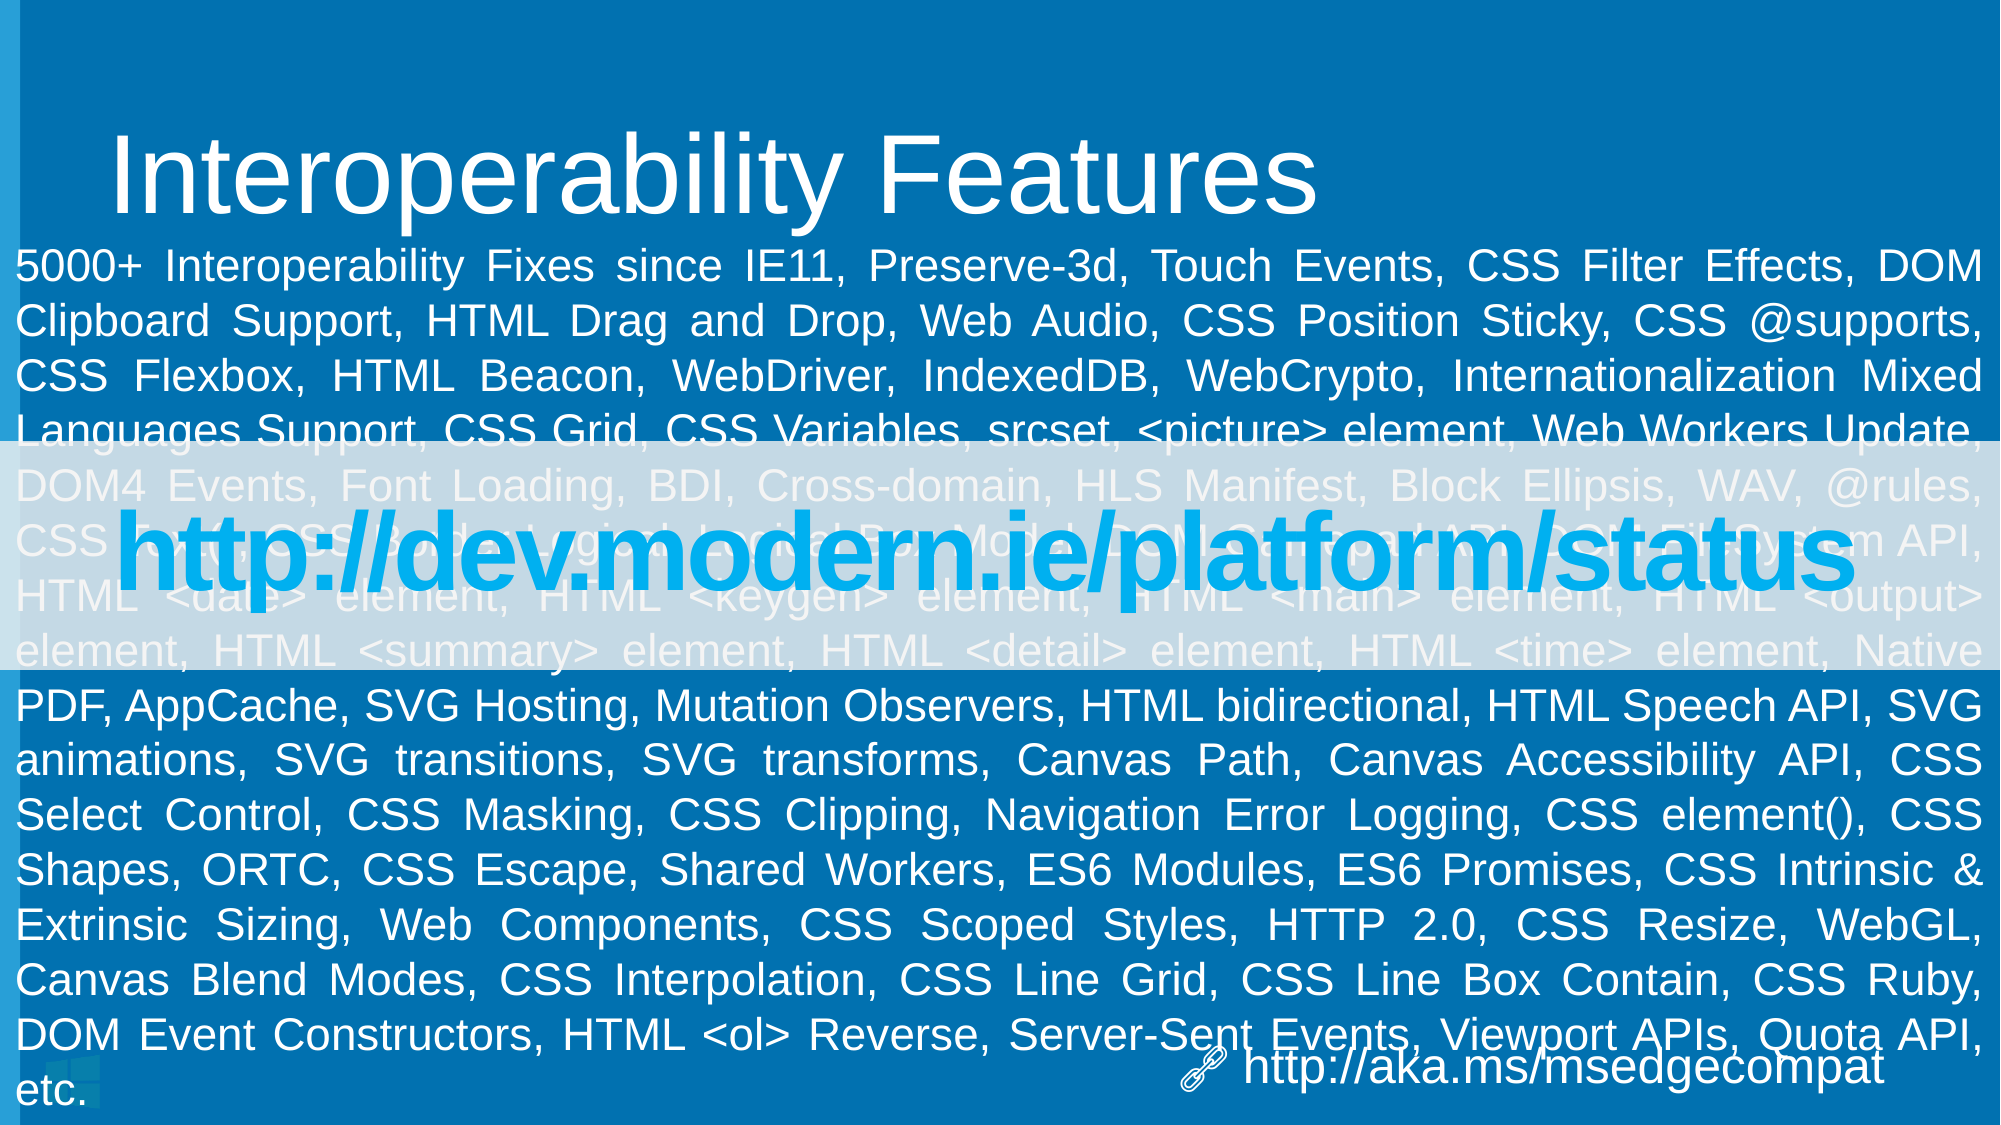

# Interoperability Features
5000+ Interoperability Fixes since IE11, Preserve-3d, Touch Events, CSS Filter Effects, DOM Clipboard Support, HTML Drag and Drop, Web Audio, CSS Position Sticky, CSS @supports, CSS Flexbox, HTML Beacon, WebDriver, IndexedDB, WebCrypto, Internationalization Mixed Languages Support, CSS Grid, CSS Variables, srcset, <picture> element, Web Workers Update, DOM4 Events, Font Loading, BDI, Cross-domain, HLS Manifest, Block Ellipsis, WAV, @rules, CSS Text(), CSS Border Logical, Logical Box Model, DOM Gamepad API, DOM FileSystem API, HTML <date> element, HTML <keygen> element, HTML <main> element, HTML <output> element, HTML <summary> element, HTML <detail> element, HTML <time> element, Native PDF, AppCache, SVG Hosting, Mutation Observers, HTML bidirectional, HTML Speech API, SVG animations, SVG transitions, SVG transforms, Canvas Path, Canvas Accessibility API, CSS Select Control, CSS Masking, CSS Clipping, Navigation Error Logging, CSS element(), CSS Shapes, ORTC, CSS Escape, Shared Workers, ES6 Modules, ES6 Promises, CSS Intrinsic & Extrinsic Sizing, Web Components, CSS Scoped Styles, HTTP 2.0, CSS Resize, WebGL, Canvas Blend Modes, CSS Interpolation, CSS Line Grid, CSS Line Box Contain, CSS Ruby, DOM Event Constructors, HTML <ol> Reverse, Server-Sent Events, Viewport APIs, Quota API, etc.

http://dev.modern.ie/platform/status
🔗 http://aka.ms/msedgecompat